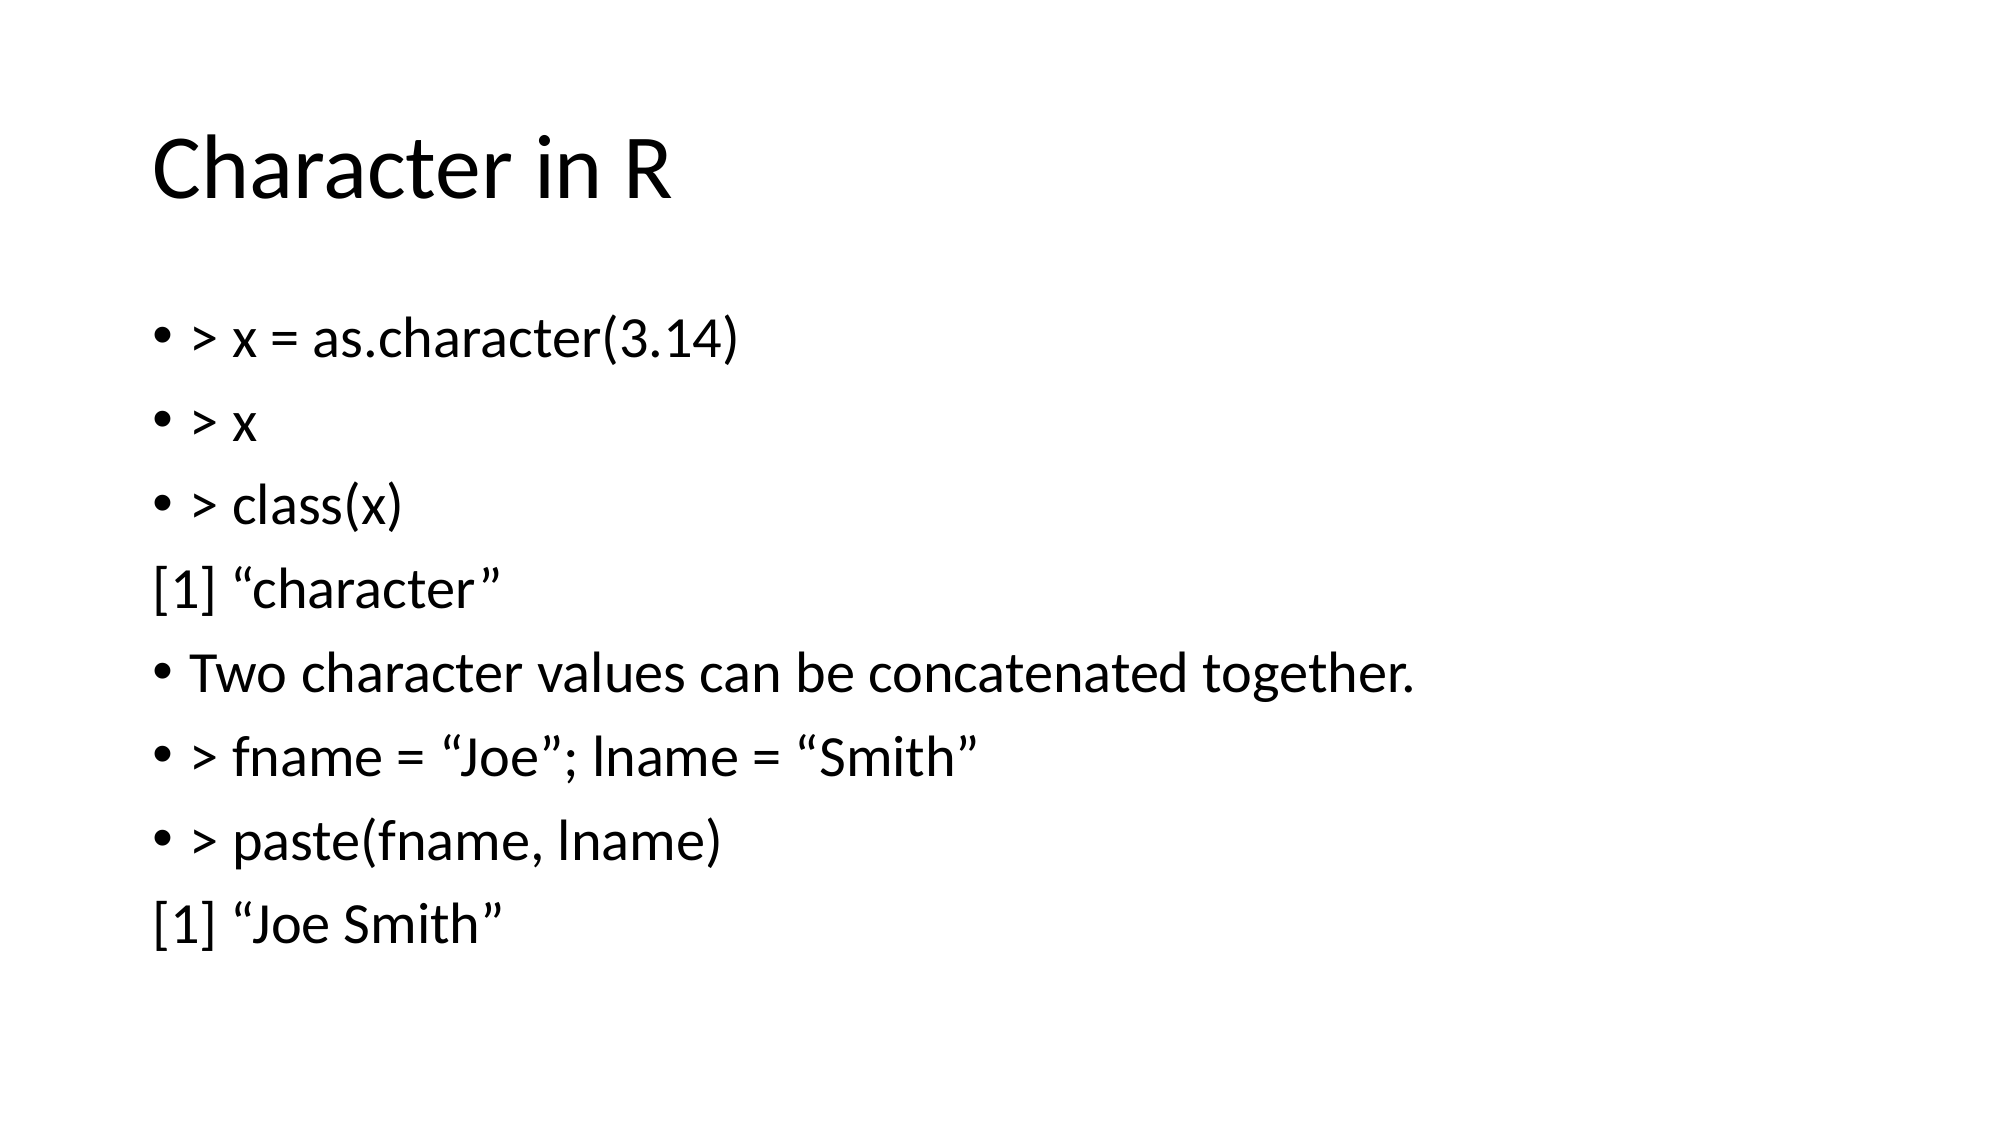

# Character in R
> x = as.character(3.14)
> x
> class(x)
[1] “character”
Two character values can be concatenated together.
> fname = “Joe”; lname = “Smith”
> paste(fname, lname)
[1] “Joe Smith”